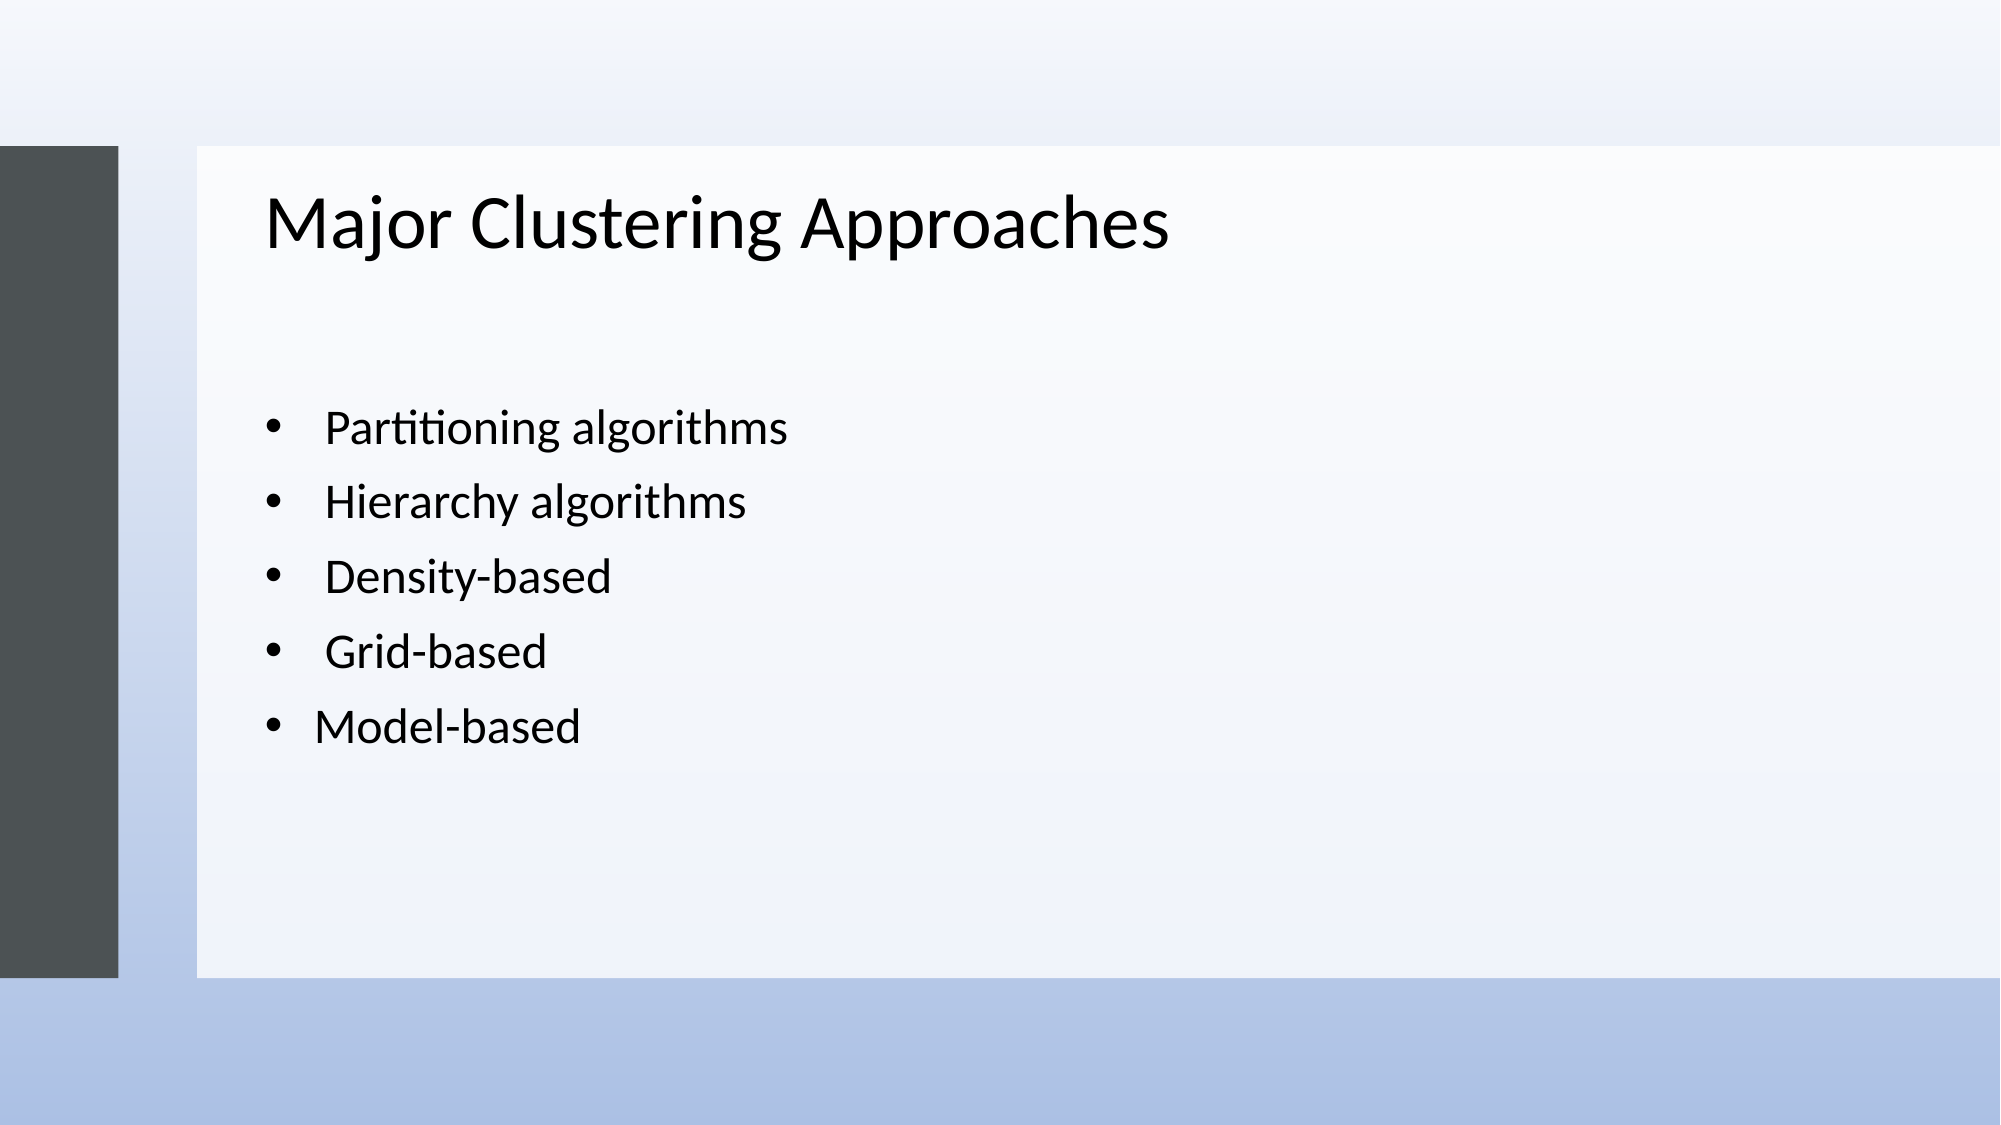

# Major Clustering Approaches
  Partitioning algorithms
  Hierarchy algorithms
  Density-based
  Grid-based
 Model-based